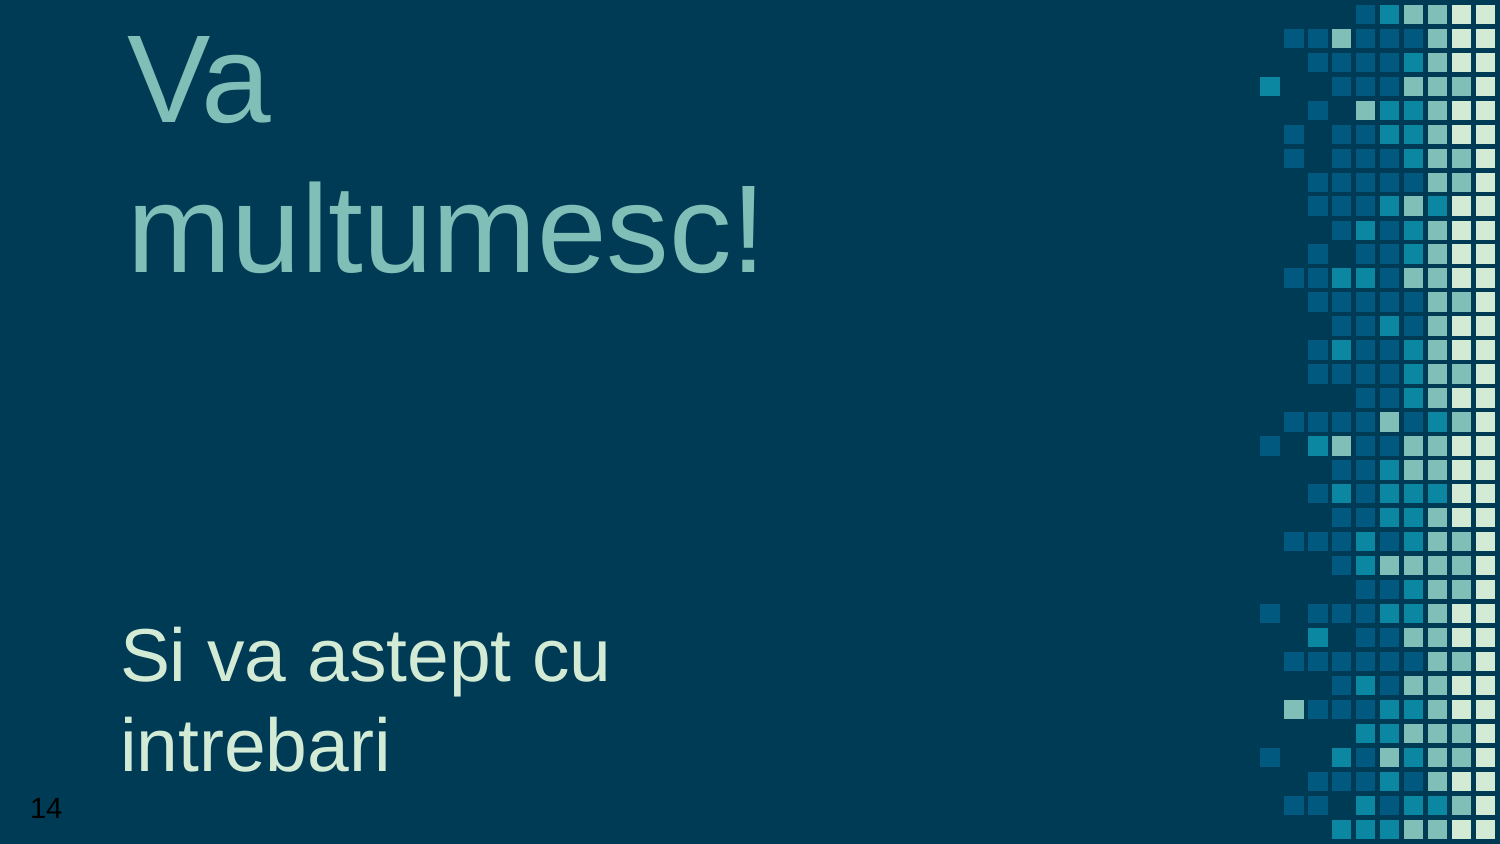

Va multumesc!
Si va astept cu intrebari
14